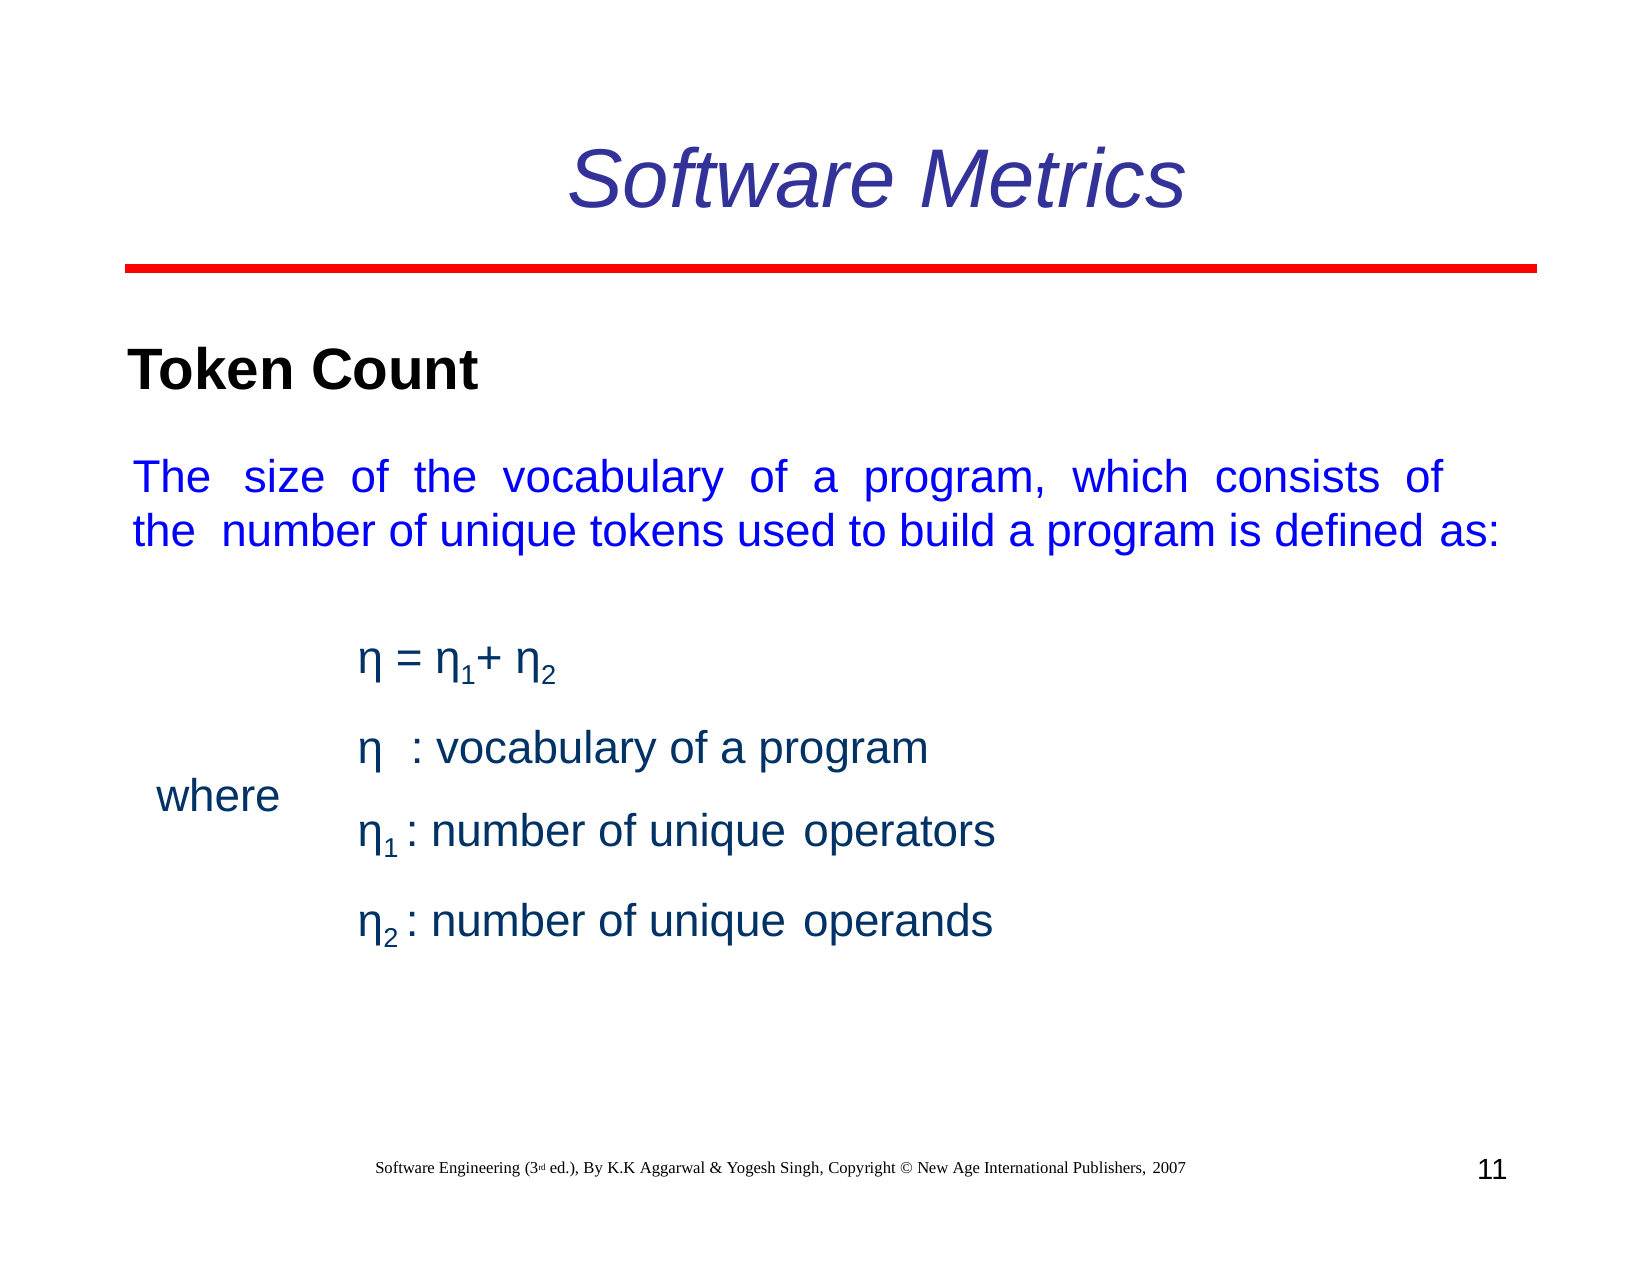

# Software Metrics

Token Count
The	size	of	the	vocabulary	of	a	program,	which	consists	of	the  number of unique tokens used to build a program is defined as:
η = η1+ η2
η	: vocabulary of a program
η1 : number of unique operators
η2 : number of unique operands
where
11
Software Engineering (3rd  ed.), By K.K Aggarwal & Yogesh Singh, Copyright © New Age International Publishers, 2007